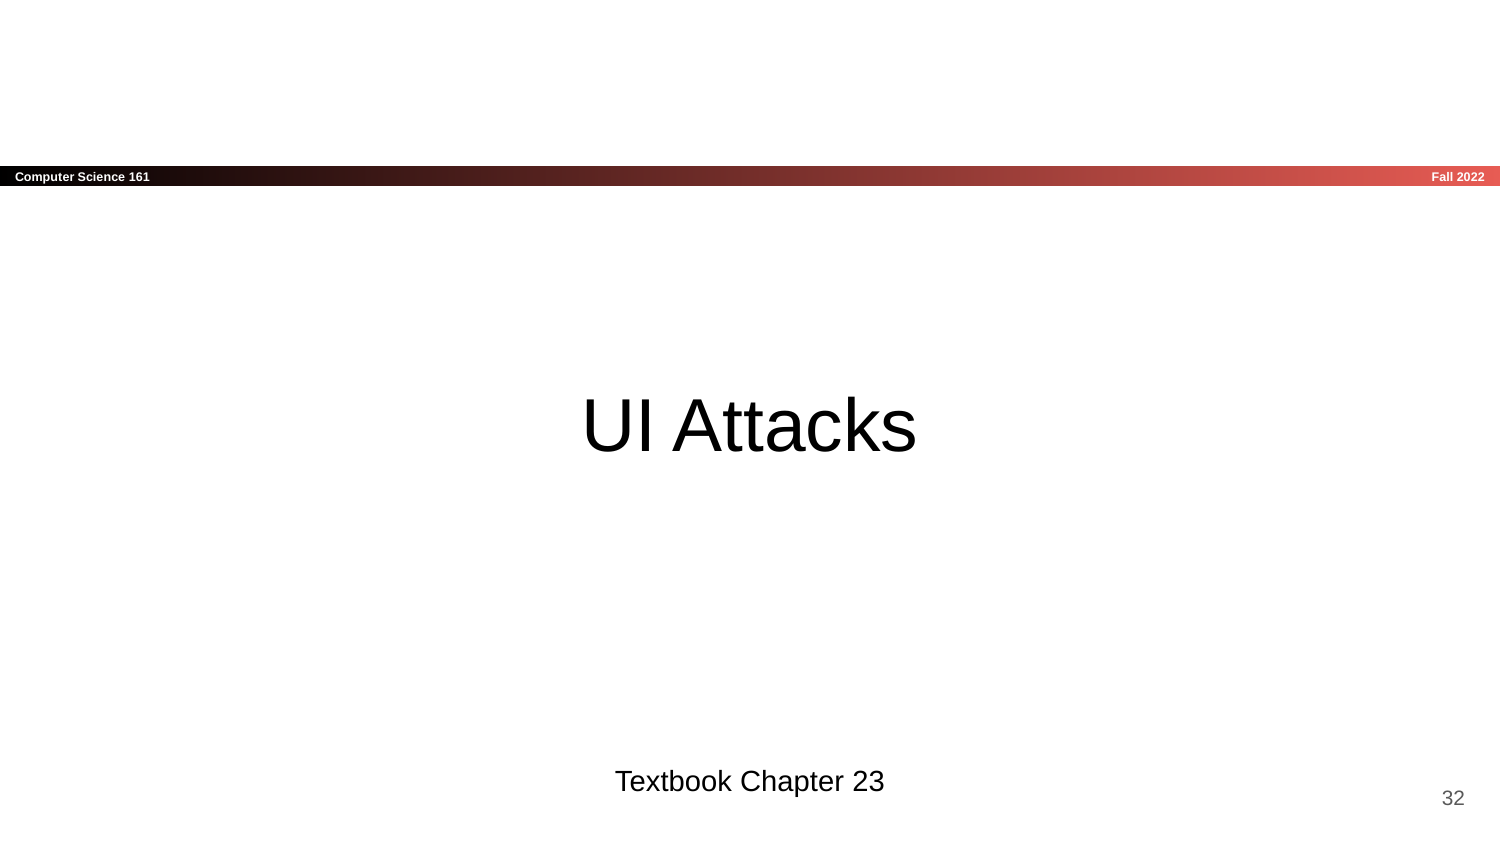

# UI Attacks
Textbook Chapter 23
32